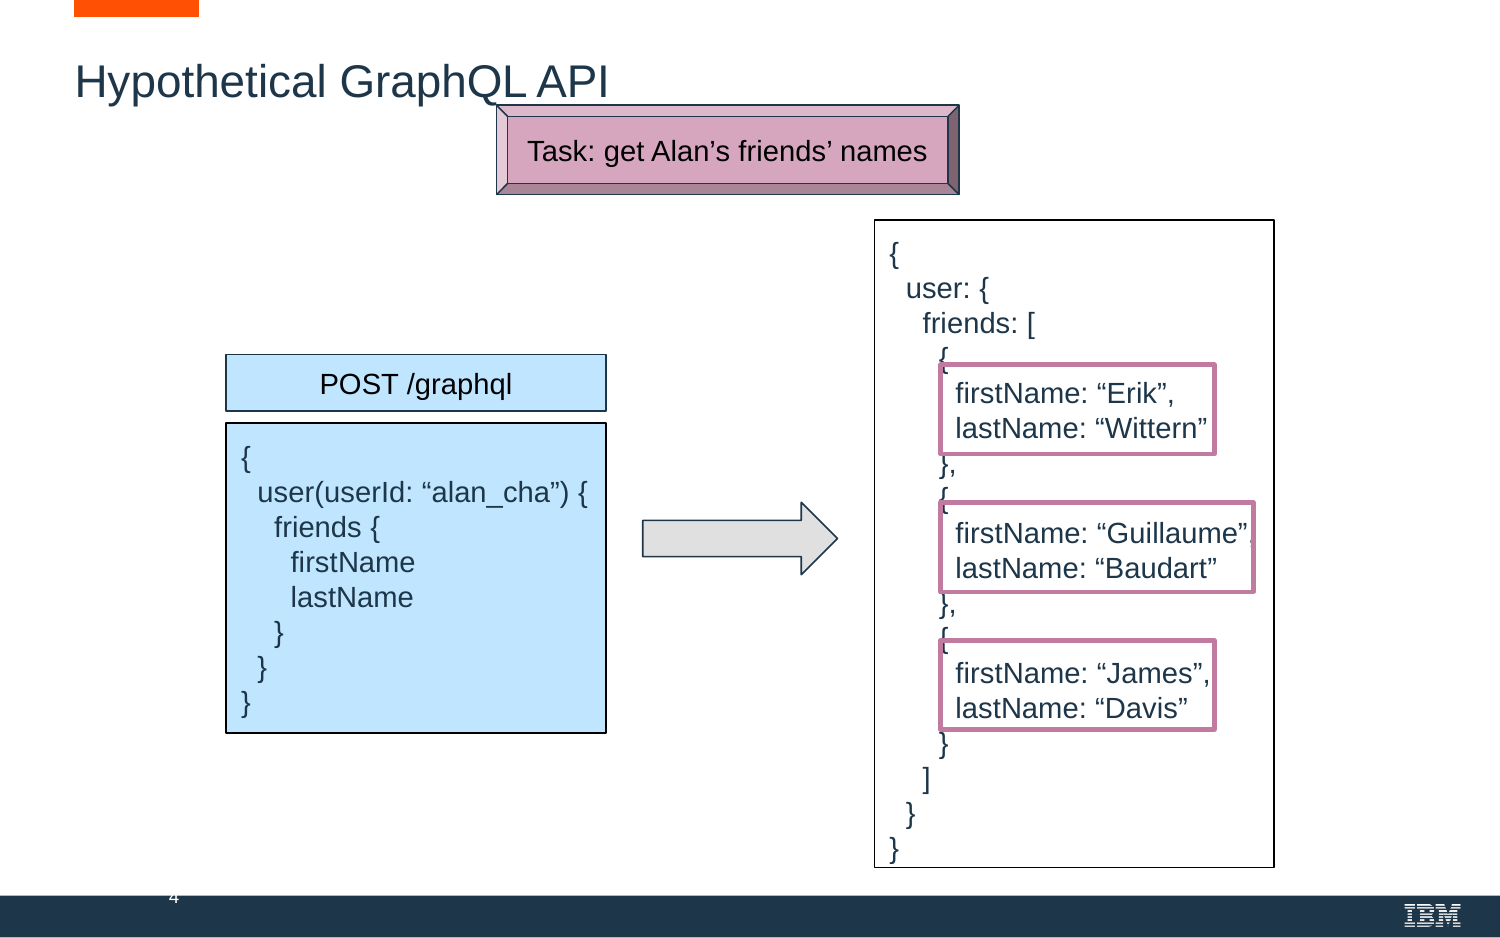

# Hypothetical GraphQL API
Task: get Alan’s friends’ names
{
  user: {
    friends: [
      {
        firstName: “Erik”,
        lastName: “Wittern”
      },
      {
        firstName: “Guillaume”,
        lastName: “Baudart”
      },
      {
        firstName: “James”,
        lastName: “Davis”
      }
    ]
  }
}
POST /graphql

{
  user(userId: “alan_cha”) {
    friends {
      firstName
      lastName
    }
  }
}